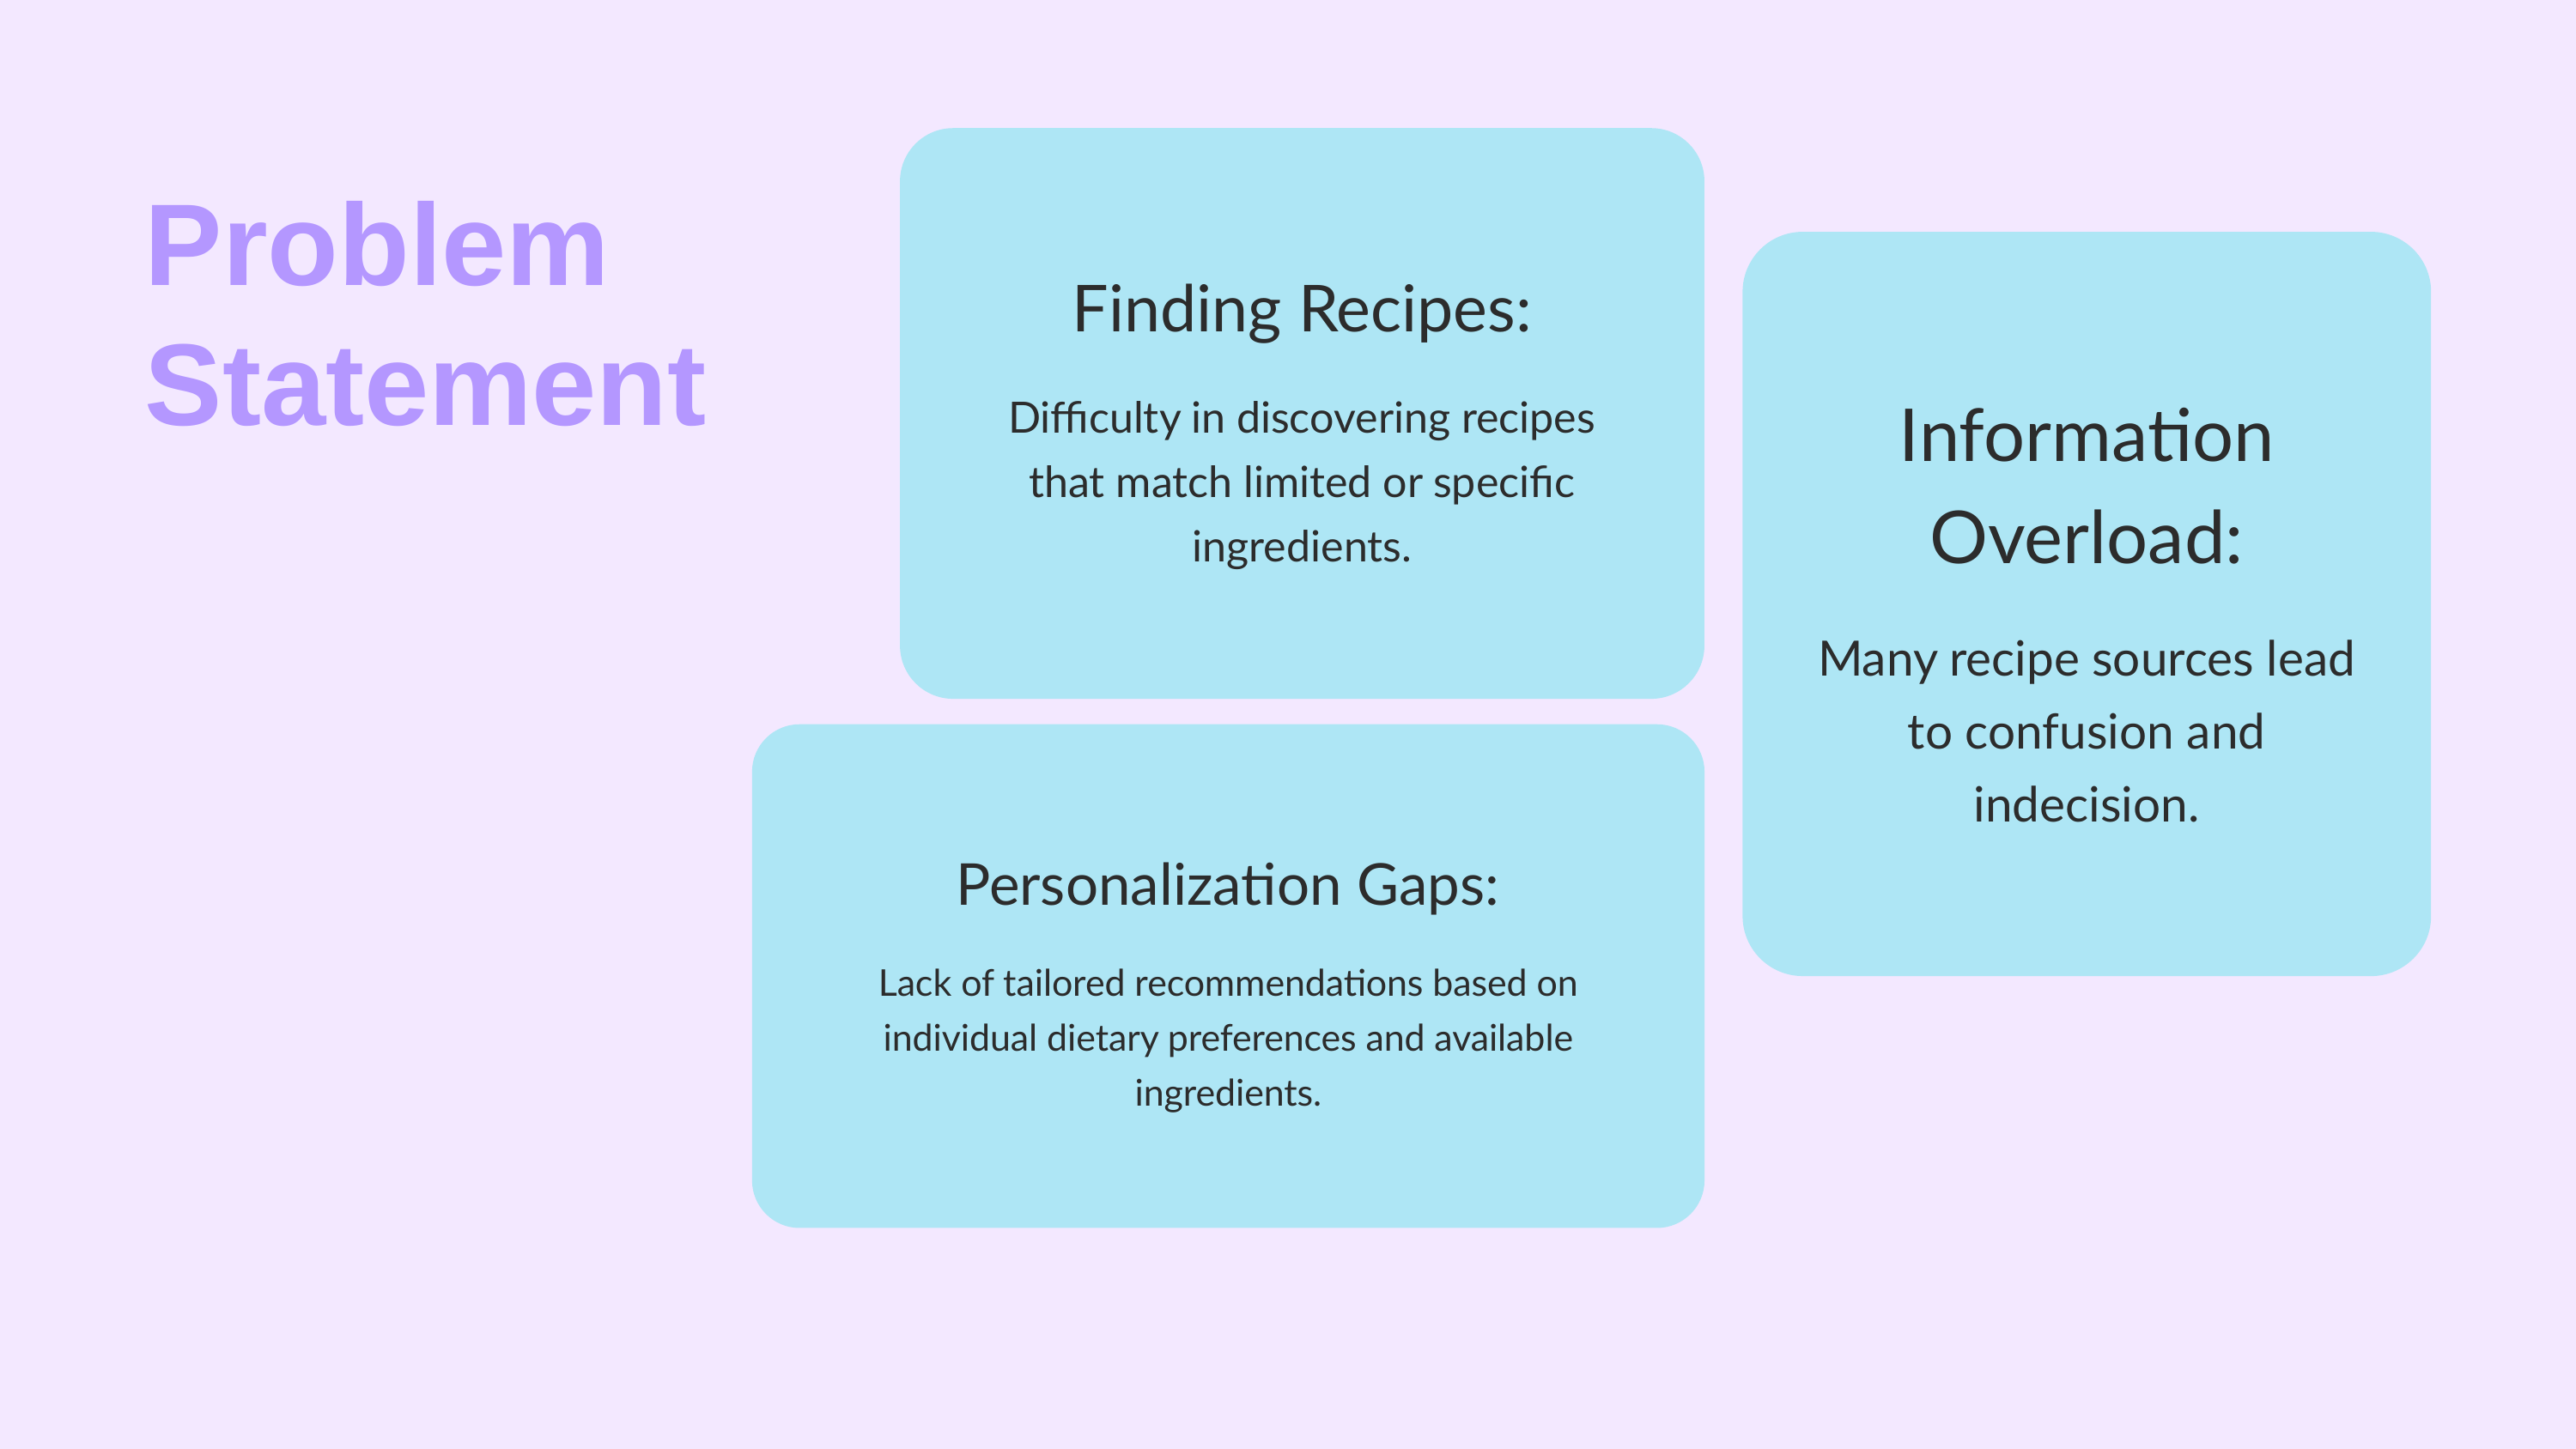

Finding Recipes:
Difficulty in discovering recipes that match limited or specific ingredients.
Problem Statement

Information Overload:
Many recipe sources lead to confusion and indecision.

Personalization Gaps:
Lack of tailored recommendations based on individual dietary preferences and available ingredients.